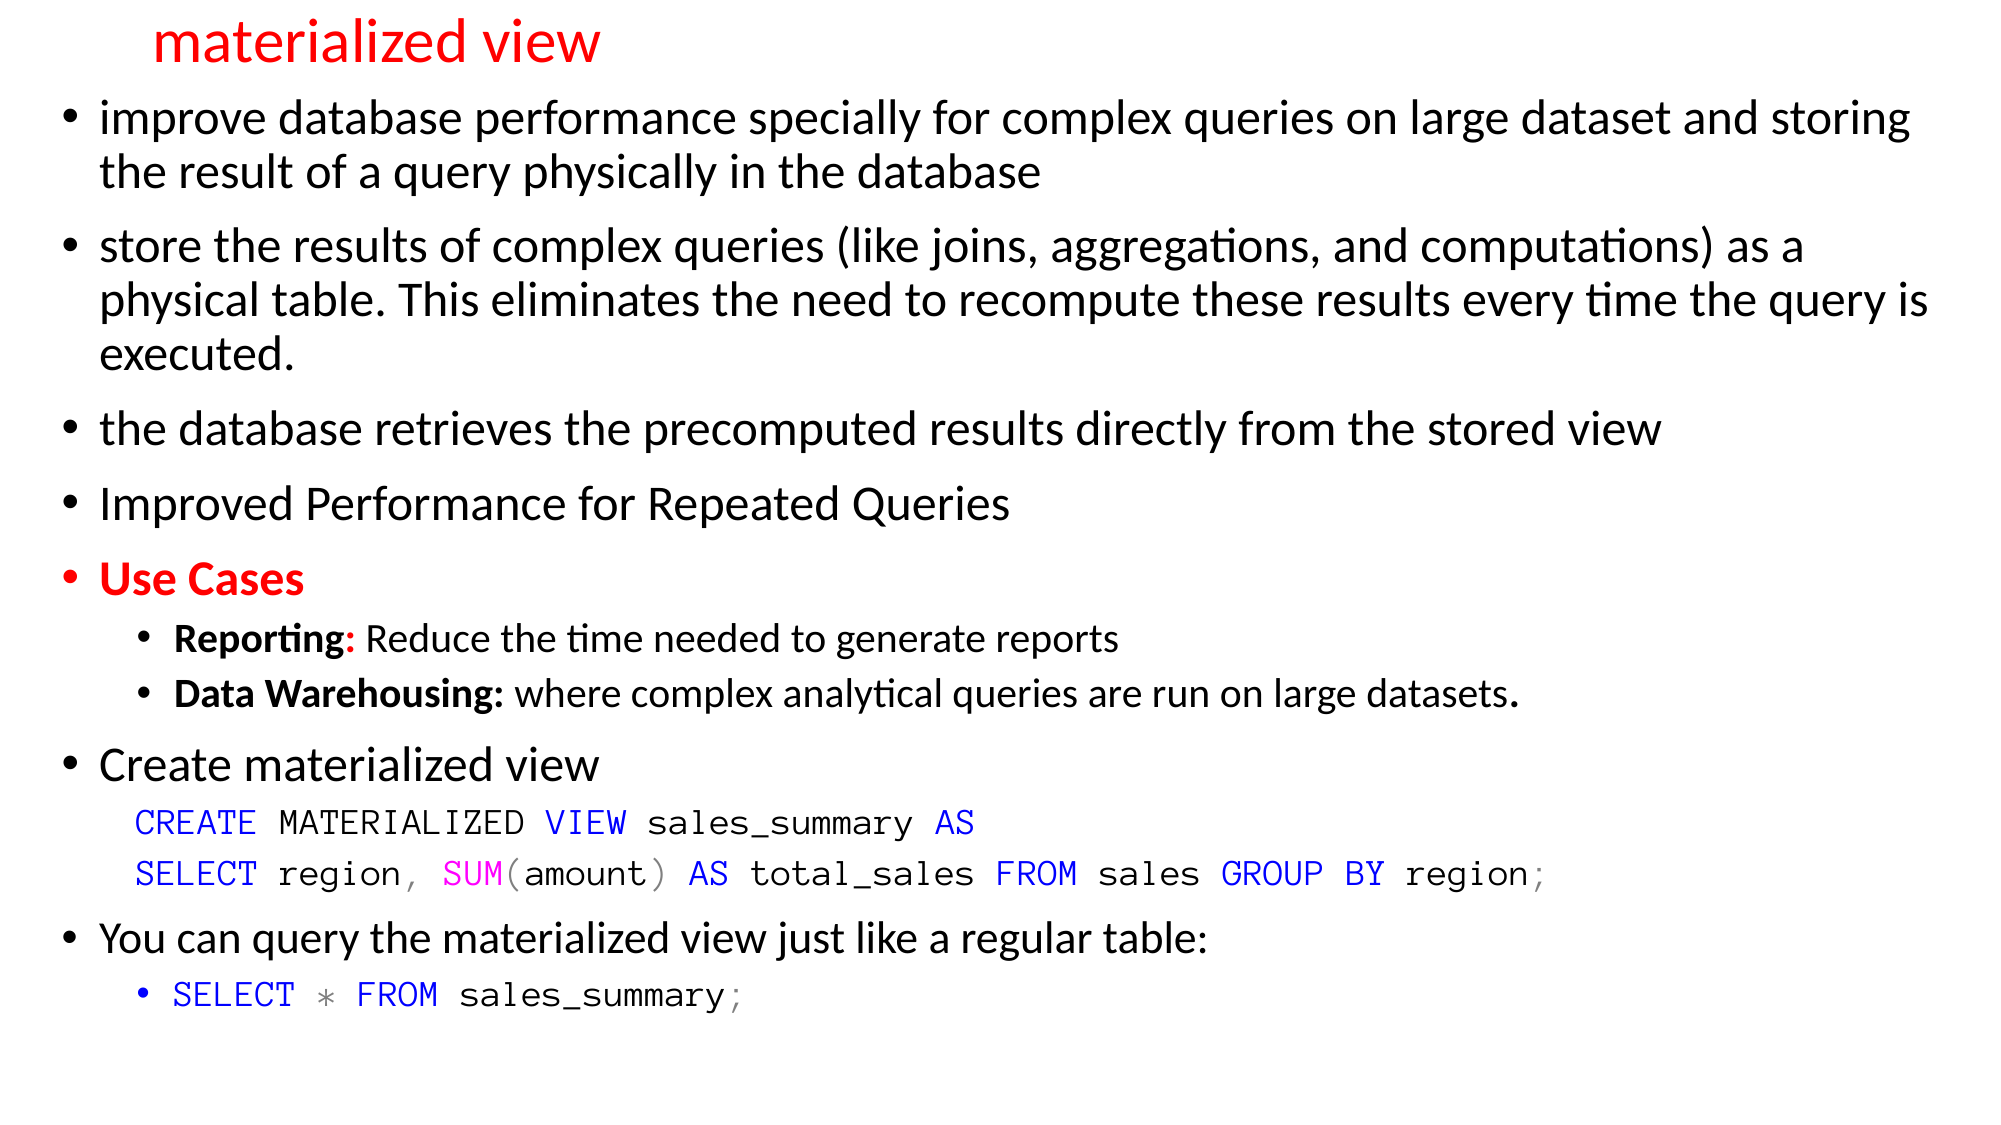

# materialized view
improve database performance specially for complex queries on large dataset and storing the result of a query physically in the database
store the results of complex queries (like joins, aggregations, and computations) as a physical table. This eliminates the need to recompute these results every time the query is executed.
the database retrieves the precomputed results directly from the stored view
Improved Performance for Repeated Queries
Use Cases
Reporting: Reduce the time needed to generate reports
Data Warehousing: where complex analytical queries are run on large datasets.
Create materialized view
CREATE MATERIALIZED VIEW sales_summary AS
SELECT region, SUM(amount) AS total_sales FROM sales GROUP BY region;
You can query the materialized view just like a regular table:
SELECT * FROM sales_summary;